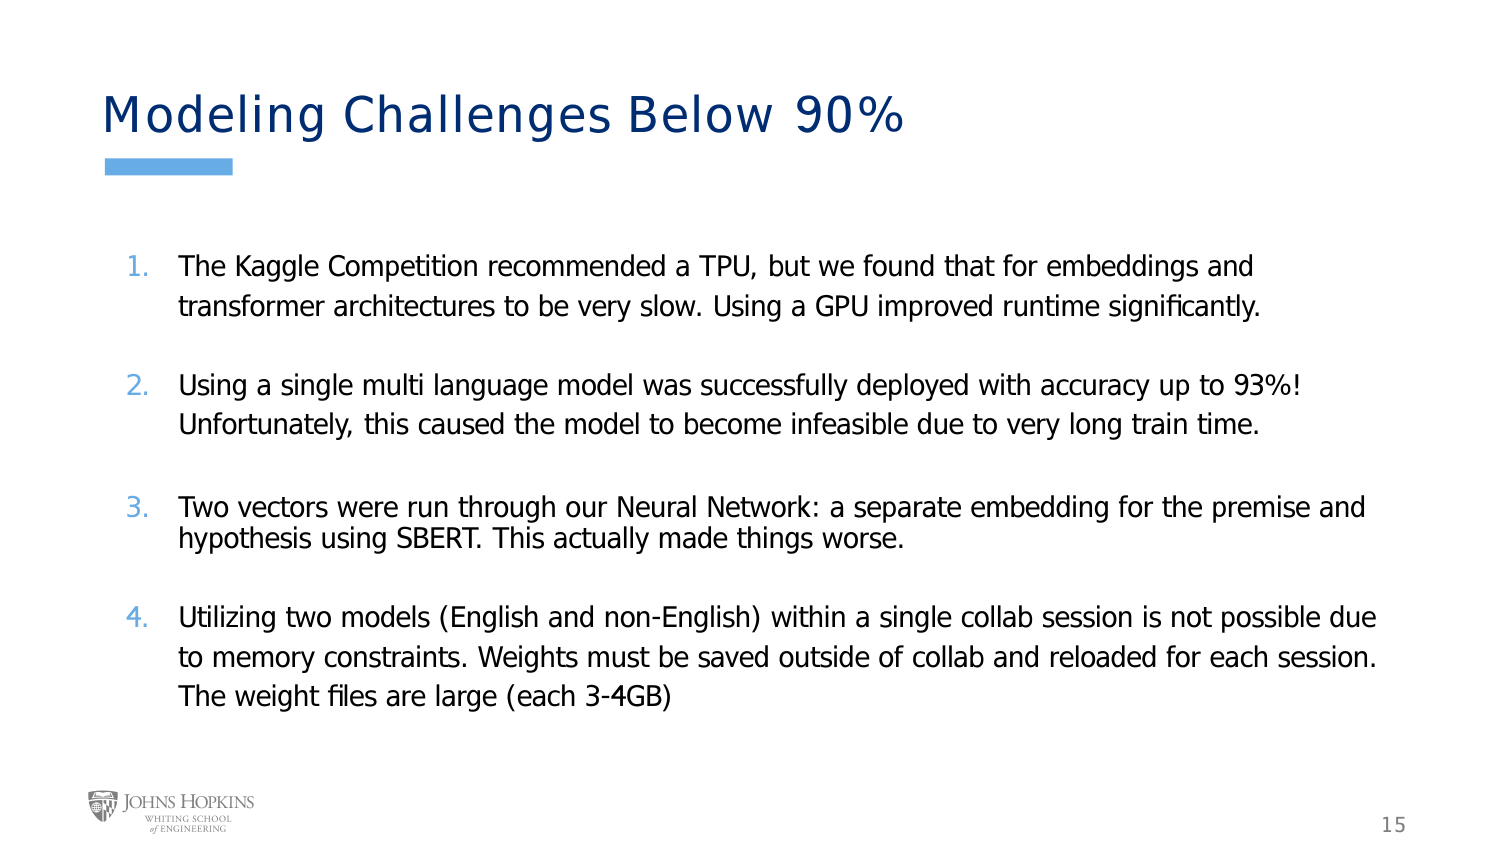

# Modeling Challenges Below 90%

The Kaggle Competition recommended a TPU, but we found that for embeddings and transformer architectures to be very slow. Using a GPU improved runtime significantly.

Using a single multi language model was successfully deployed with accuracy up to 93%! Unfortunately, this caused the model to become infeasible due to very long train time.

Two vectors were run through our Neural Network: a separate embedding for the premise and hypothesis using SBERT. This actually made things worse.

Utilizing two models (English and non-English) within a single collab session is not possible due to memory constraints. Weights must be saved outside of collab and reloaded for each session. The weight files are large (each 3-4GB)